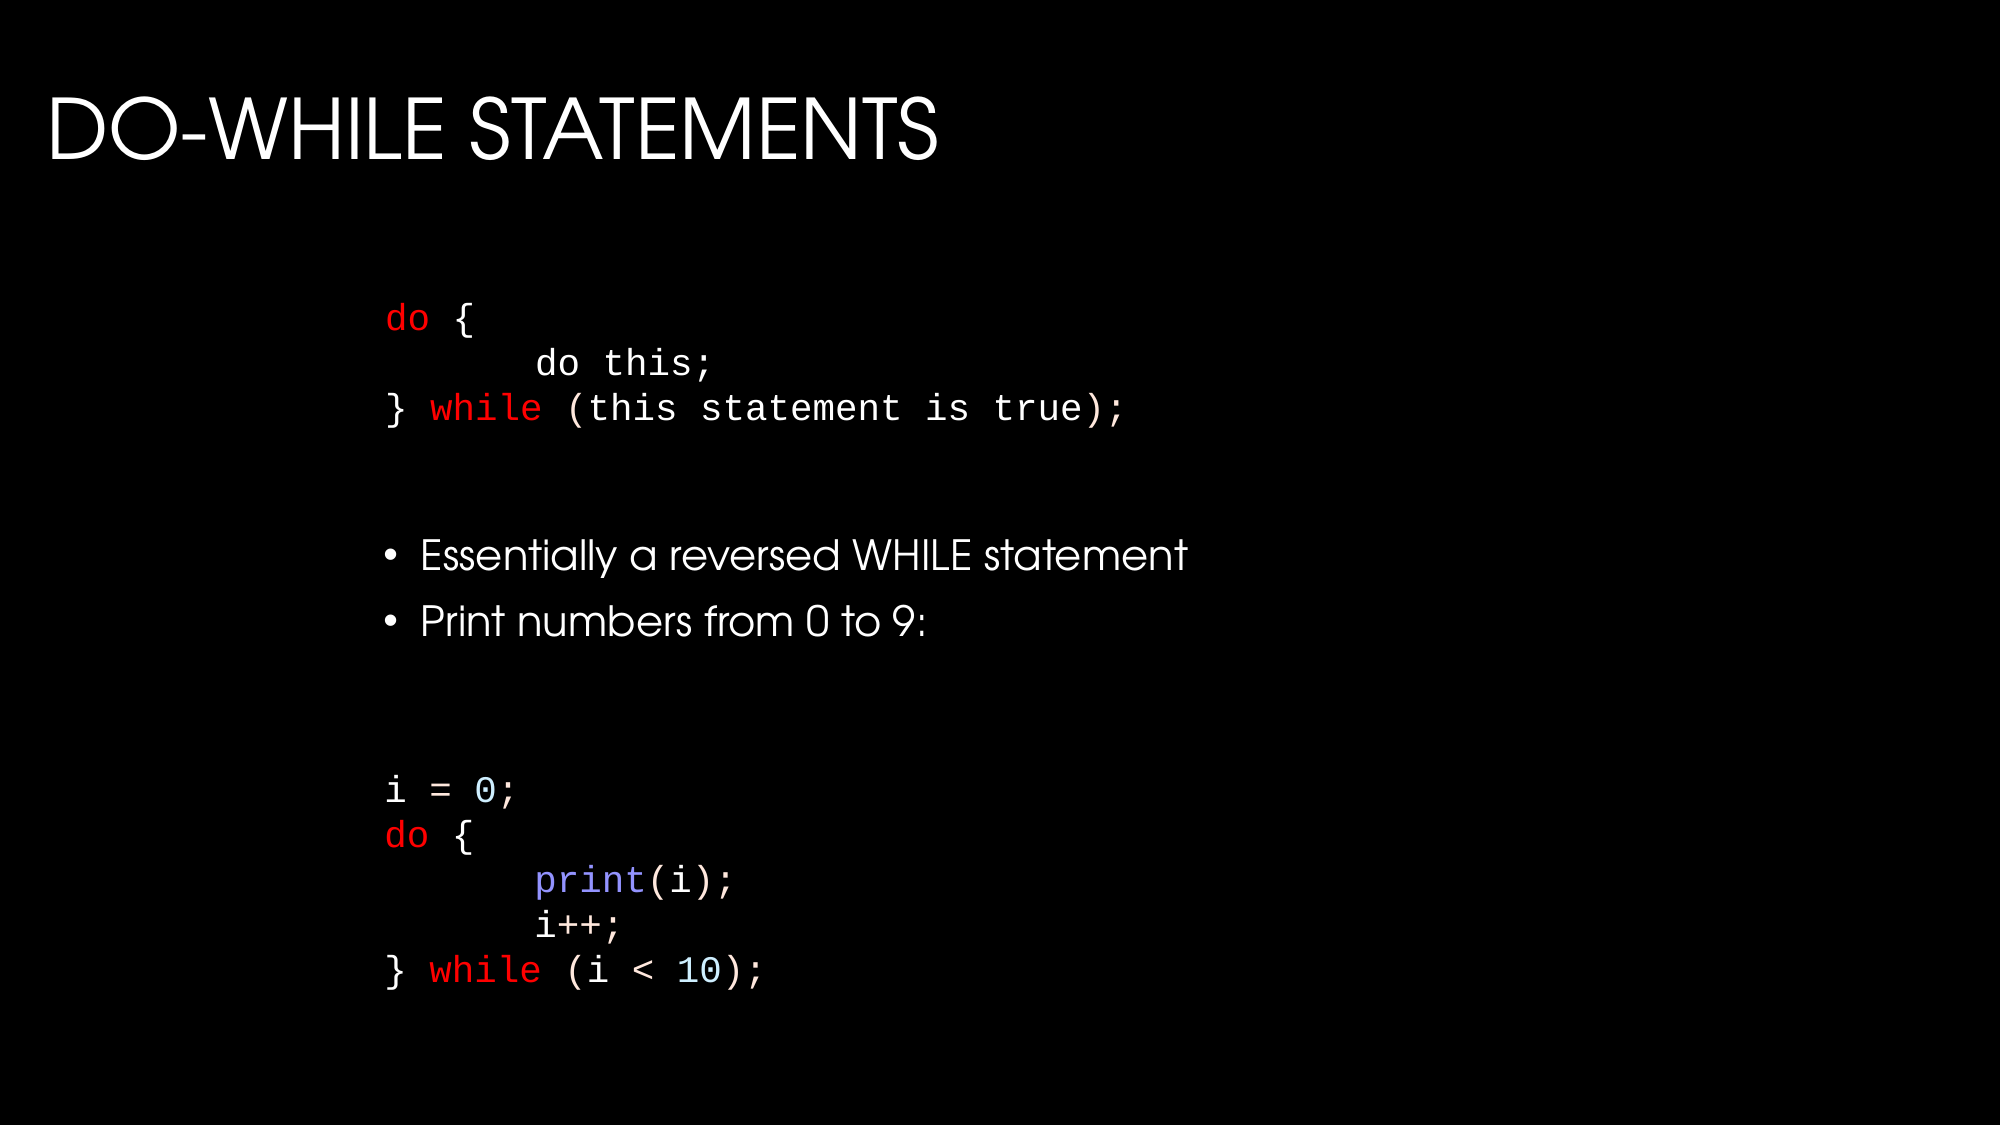

# DO-WHILE statements
do {
	do this;
} while (this statement is true);
Essentially a reversed WHILE statement
Print numbers from 0 to 9:
i = 0;
do {
	print(i);
	i++;
} while (i < 10);